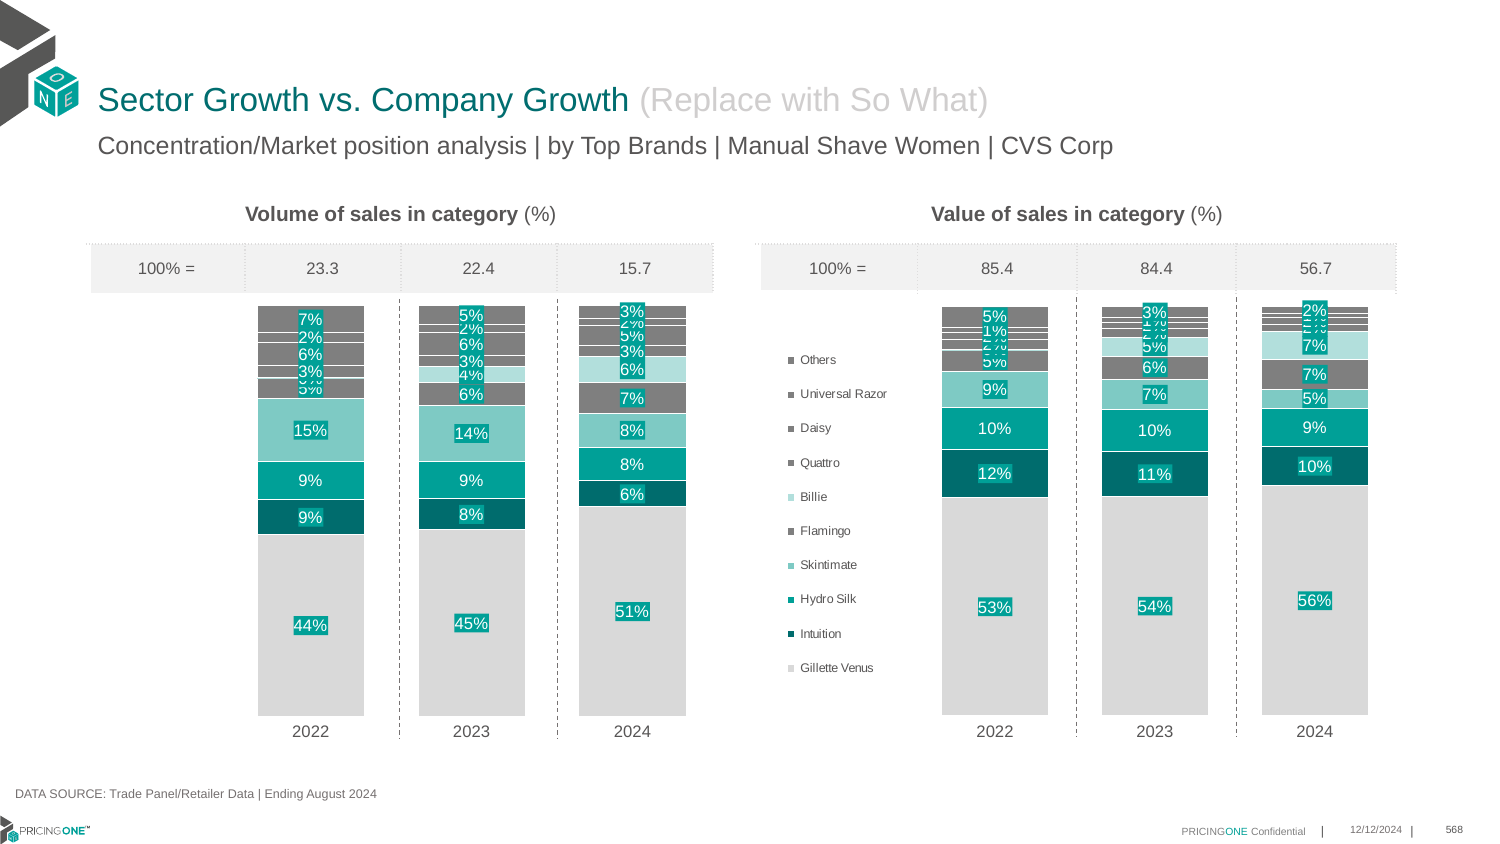

# Sector Growth vs. Company Growth (Replace with So What)
Concentration/Market position analysis | by Top Brands | Manual Shave Women | CVS Corp
| Volume of sales in category (%) |  |  |  |
| --- | --- | --- | --- |
| 100% = | 23.3 | 22.4 | 15.7 |
| Value of sales in category (%) |  |  |  |
| --- | --- | --- | --- |
| 100% = | 85.4 | 84.4 | 56.7 |

### Chart

| Category | Gillette Venus | Intuition | Hydro Silk | Skintimate | Flamingo | Billie | Quattro | Daisy | Universal Razor | Others |
|---|---|---|---|---|---|---|---|---|---|---|
| 2022 | 0.4415168949383084 | 0.08590109201601834 | 0.09224210665292311 | 0.15351131317933359 | 0.0503900987713711 | 0.0002893810523674288 | 0.03058114511677723 | 0.05535748544535007 | 0.023029083845642357 | 0.06718139898190836 |
| 2023 | 0.45380591677992055 | 0.075586067313244 | 0.09103434004911948 | 0.13600703932614924 | 0.055416400885733685 | 0.03957555240457886 | 0.025988434028781482 | 0.05567258567143592 | 0.020679894433308057 | 0.04623376910772874 |
| 2024 | 0.509419960695217 | 0.06387942836897867 | 0.08133144888763191 | 0.08322871726371159 | 0.07352364810647033 | 0.0647599328252926 | 0.026608745479530307 | 0.047503622352605156 | 0.018533258118279064 | 0.031211237902283338 |

### Chart

| Category | Gillette Venus | Intuition | Hydro Silk | Skintimate | Flamingo | Billie | Quattro | Daisy | Universal Razor | Others |
|---|---|---|---|---|---|---|---|---|---|---|
| 2022 | 0.5318366599281058 | 0.11832857699387803 | 0.10275226720305239 | 0.08661738499025462 | 0.05388311979848469 | 0.00042059285011836043 | 0.023928666178025138 | 0.01788360751843166 | 0.01248555800928069 | 0.05186356653036859 |
| 2023 | 0.5352883987890946 | 0.11041732699519083 | 0.10220548699937775 | 0.07334250943074759 | 0.0563080008635509 | 0.04645786268877021 | 0.020391138401477025 | 0.01675049816779871 | 0.010444647174321706 | 0.028394130489670714 |
| 2024 | 0.5612981408752614 | 0.0963334777959358 | 0.093427952988195 | 0.046220945413058497 | 0.07301727722655499 | 0.06871811319499972 | 0.01714431179296143 | 0.01588122487220772 | 0.010388208071704225 | 0.01757034776912119 |
DATA SOURCE: Trade Panel/Retailer Data | Ending August 2024

12/12/2024
568